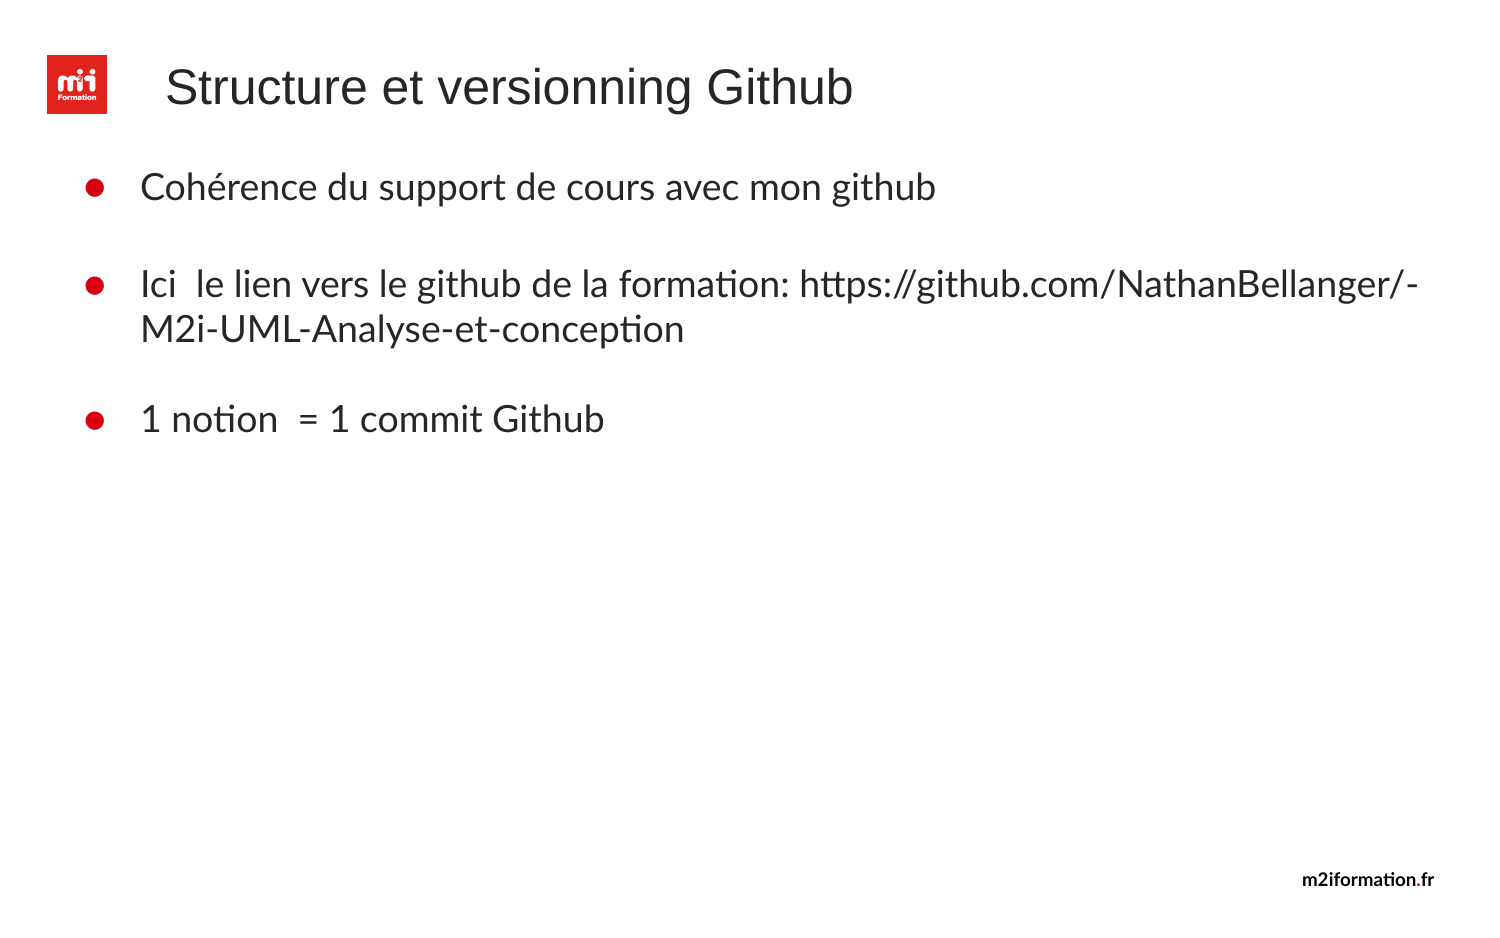

# Structure et versionning Github
Cohérence du support de cours avec mon github

Ici  le lien vers le github de la formation: https://github.com/NathanBellanger/-M2i-UML-Analyse-et-conception

1 notion  = 1 commit Github